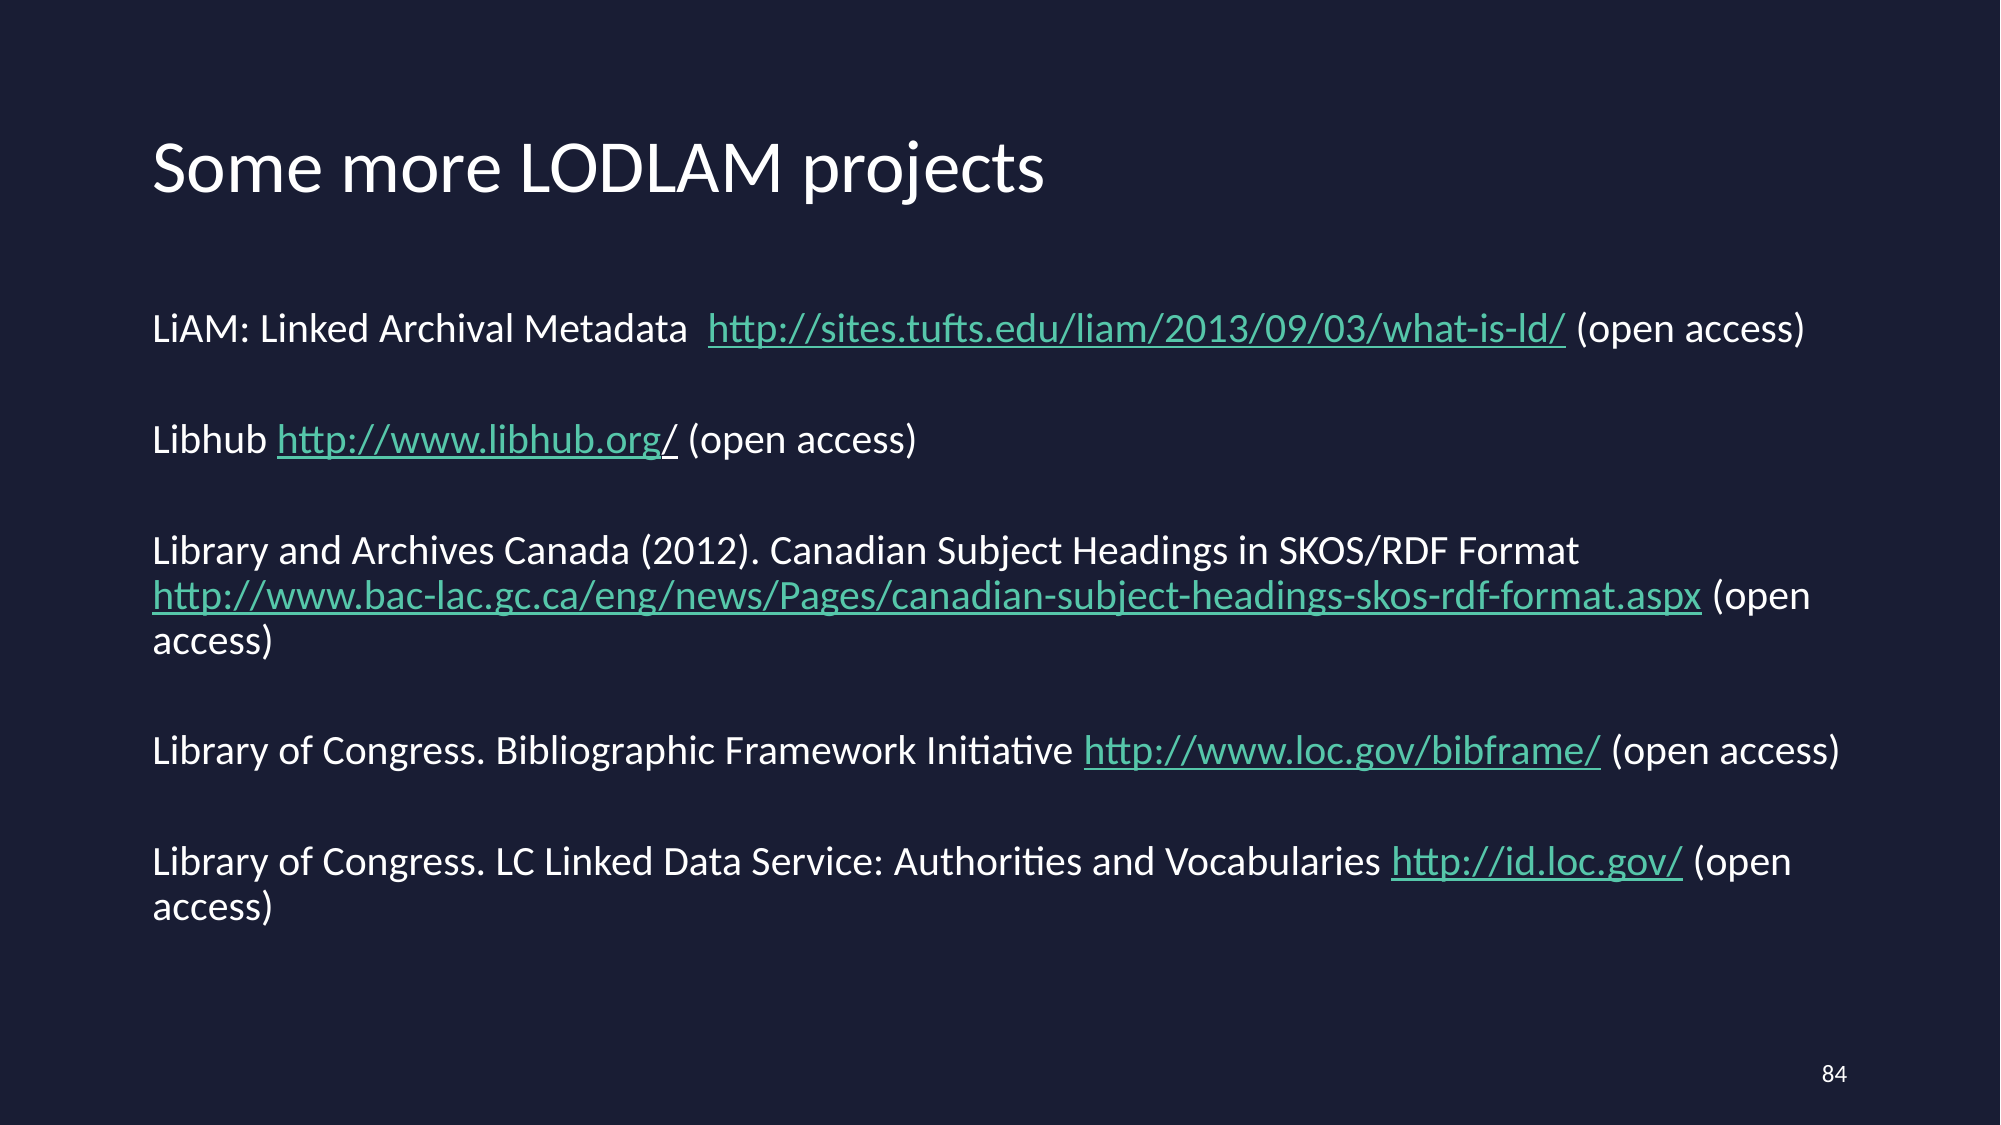

# Some more LODLAM projects
LiAM: Linked Archival Metadata  http://sites.tufts.edu/liam/2013/09/03/what-is-ld/ (open access)

Libhub http://www.libhub.org/ (open access)

Library and Archives Canada (2012). Canadian Subject Headings in SKOS/RDF Format http://www.bac-lac.gc.ca/eng/news/Pages/canadian-subject-headings-skos-rdf-format.aspx (open access)

Library of Congress. Bibliographic Framework Initiative http://www.loc.gov/bibframe/ (open access)

Library of Congress. LC Linked Data Service: Authorities and Vocabularies http://id.loc.gov/ (open access)
84